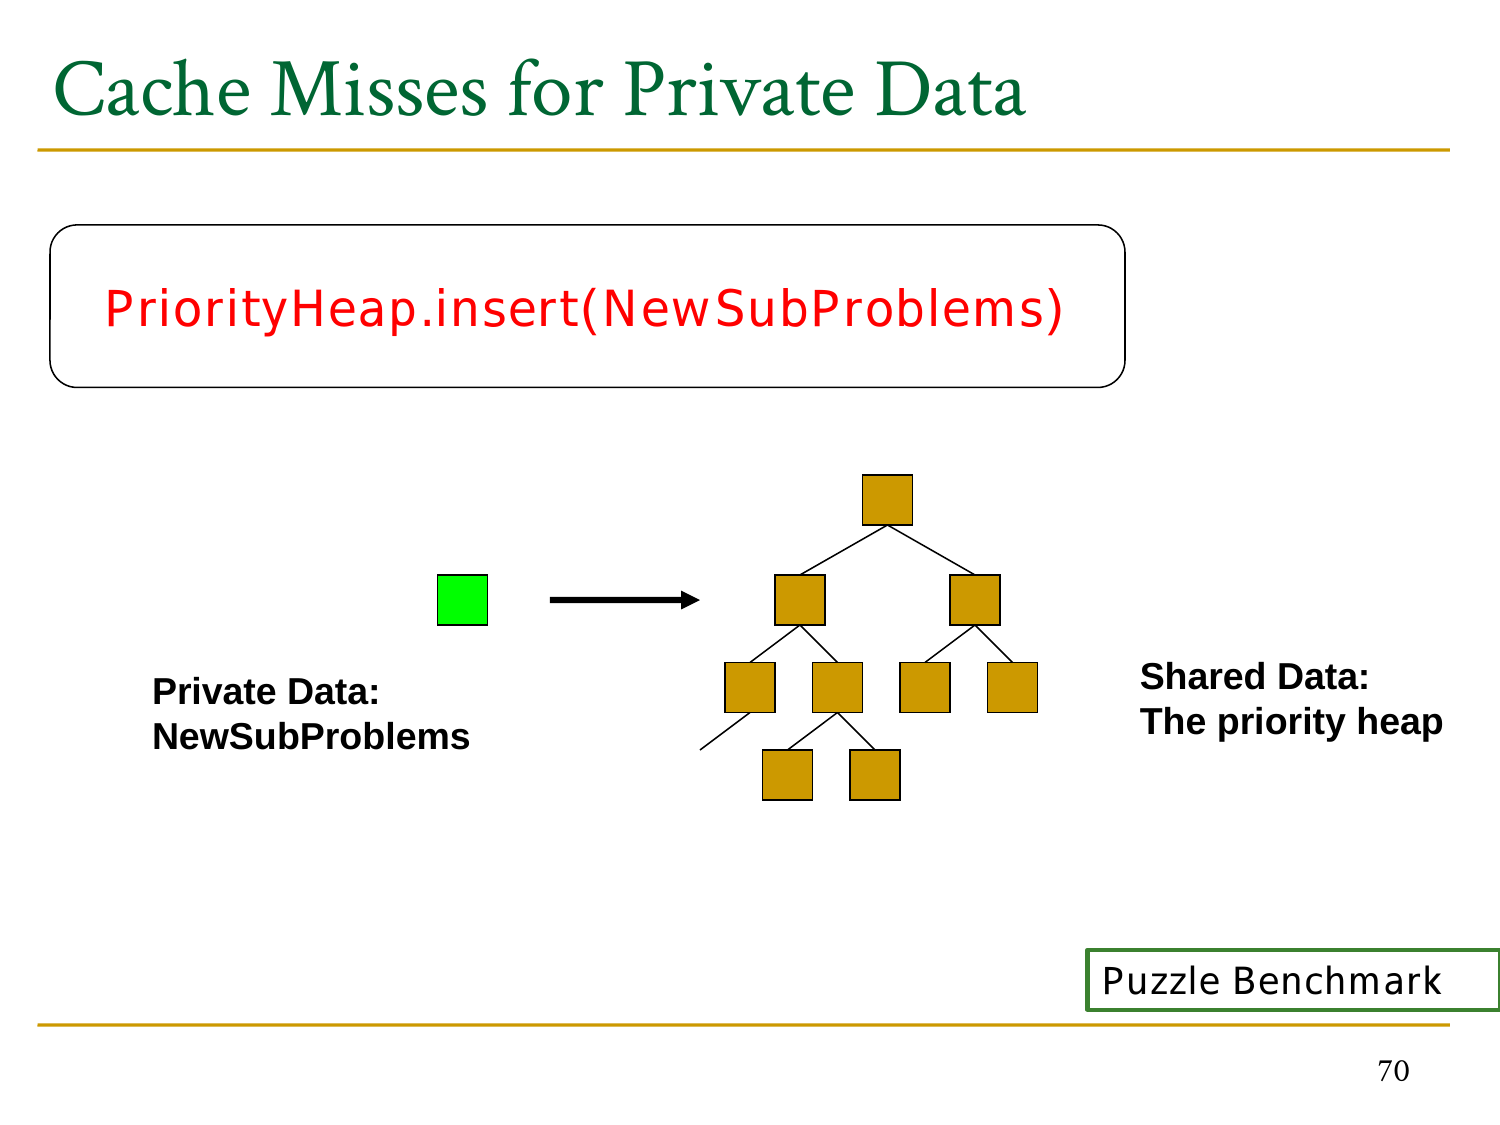

# Cache Misses for Private Data

PriorityHeap.insert(NewSubProblems)

Shared Data:
The priority heap
Private Data: NewSubProblems

Puzzle Benchmark
70